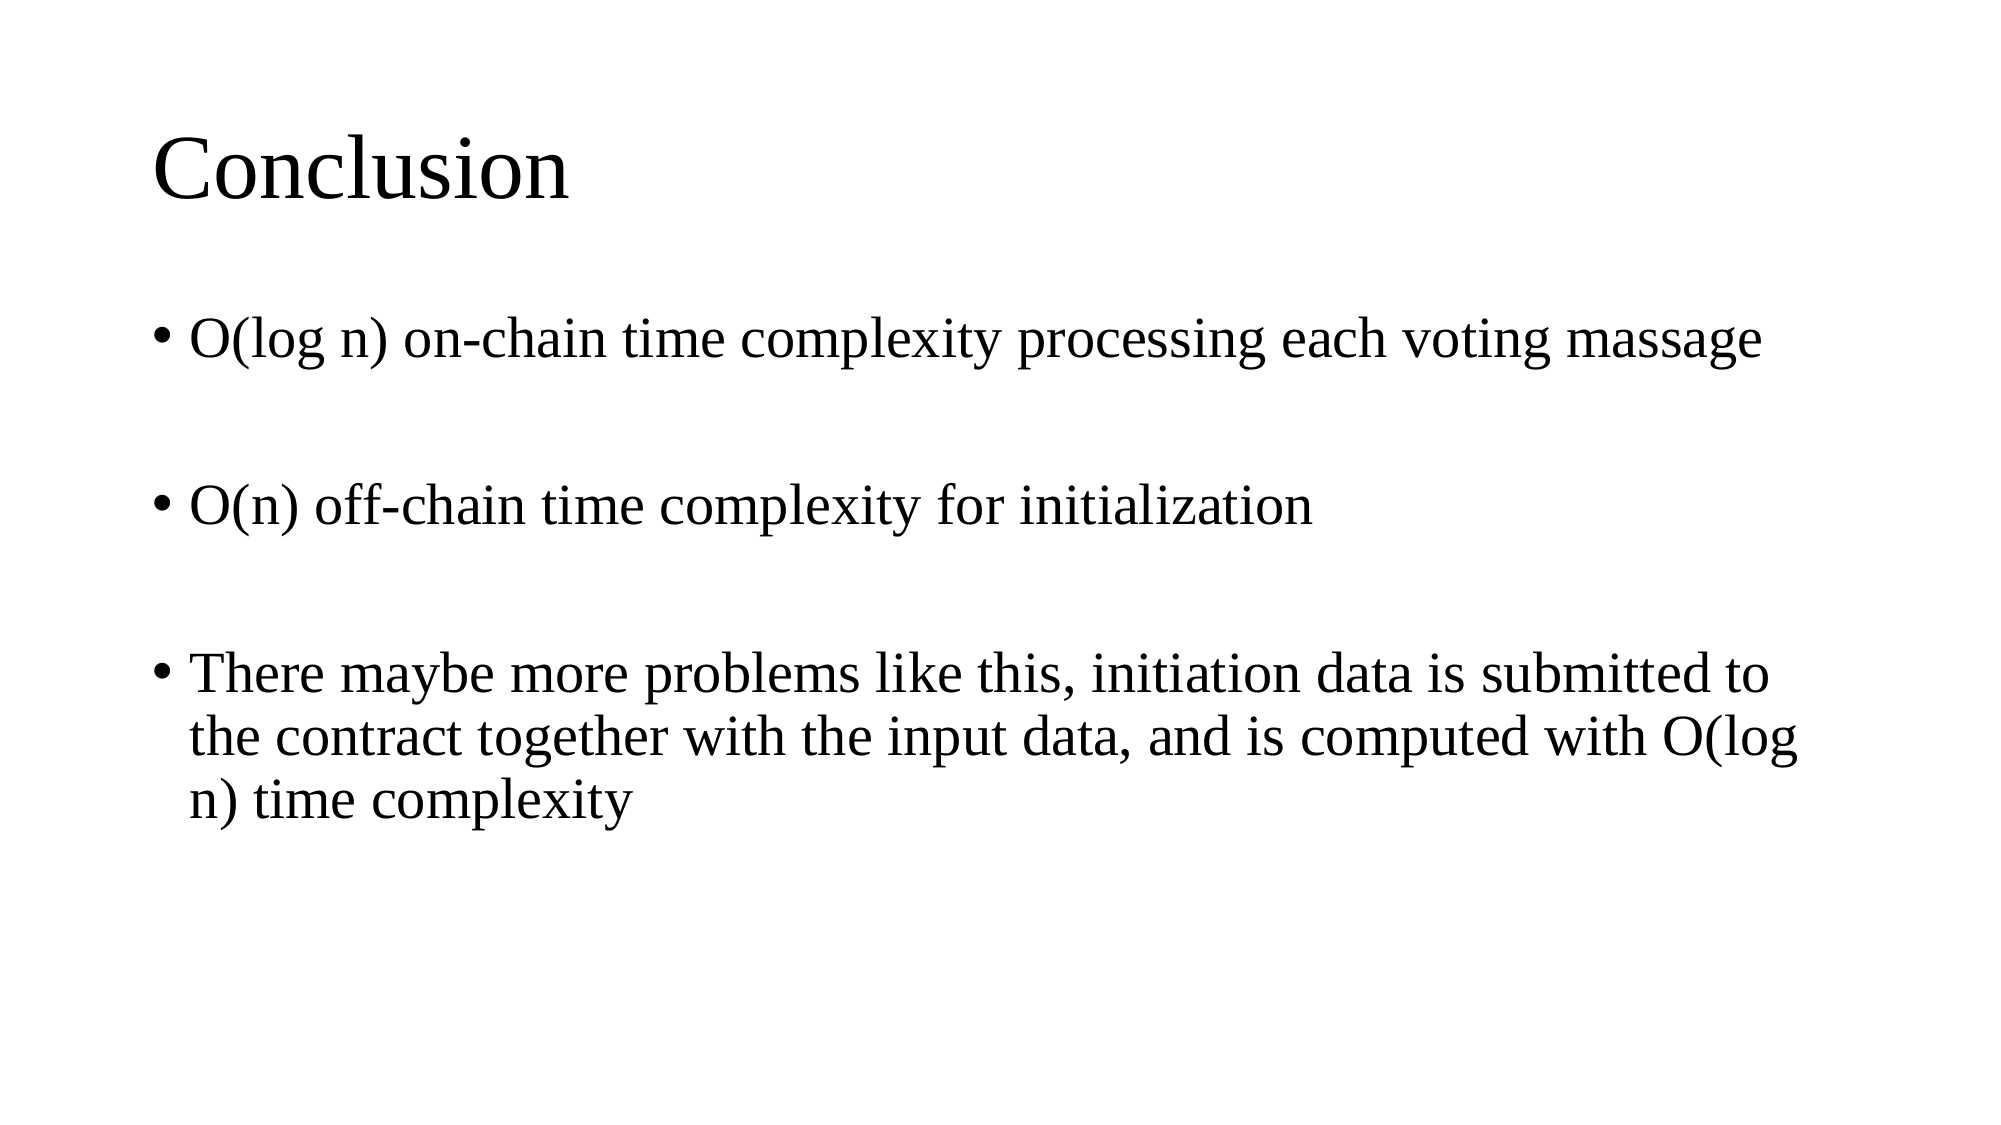

# Conclusion
O(log n) on-chain time complexity processing each voting massage

O(n) off-chain time complexity for initialization

There maybe more problems like this, initiation data is submitted to the contract together with the input data, and is computed with O(log n) time complexity